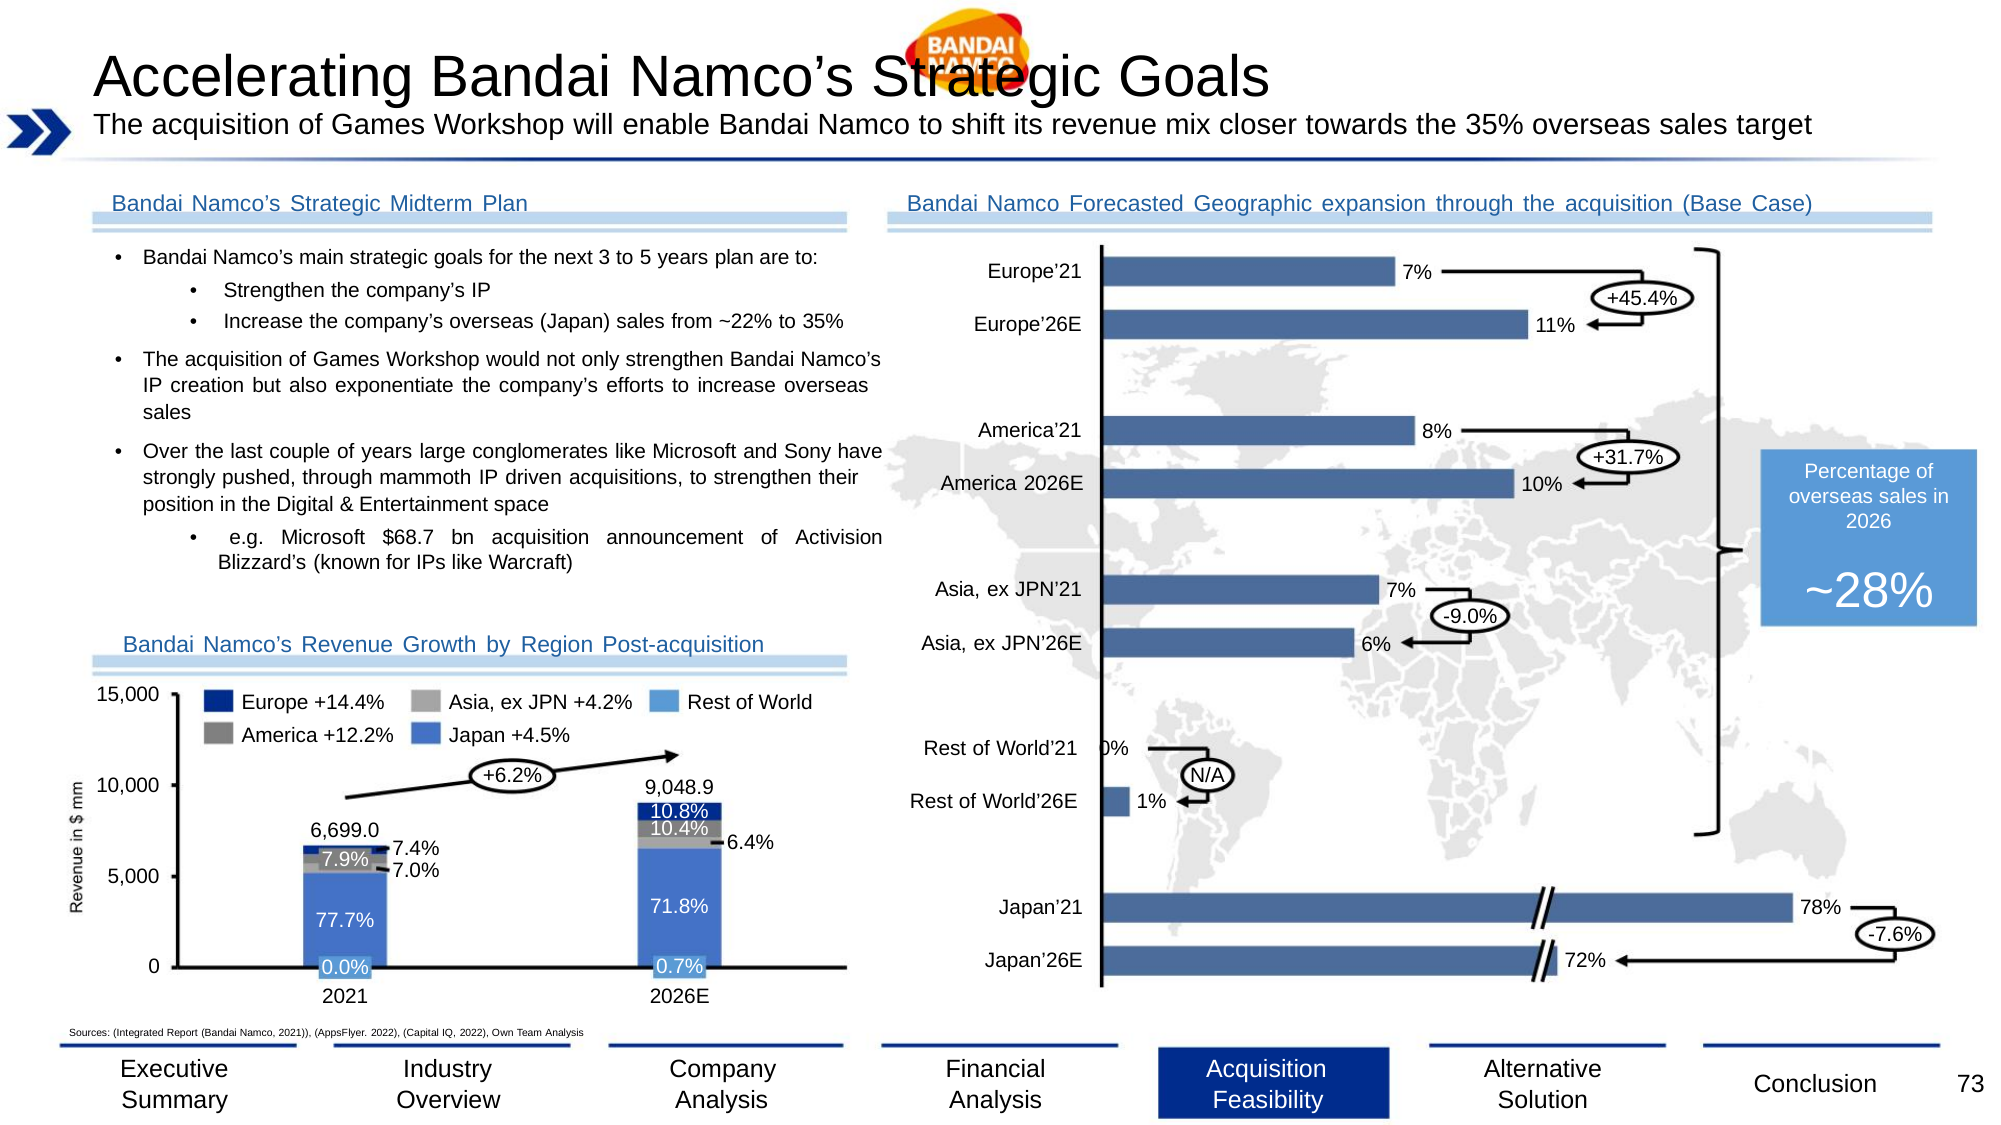

Accelerating Bandai Namco’s Strategic Goals
The acquisition of Games Workshop will enable Bandai Namco to shift its revenue mix closer towards the 35% overseas sales target
Bandai Namco’s Strategic Midterm Plan
Bandai Namco Forecasted Geographic expansion through the acquisition (Base Case)
•
Bandai Namco’s main strategic goals for the next 3 to 5 years plan are to:
Europe’21
7%
•
•
Strengthen the company’s IP
+45.4%
+31.7%
Increase the company’s overseas (Japan) sales from ~22% to 35%
Europe’26E
11%
•
•
The acquisition of Games Workshop would not only strengthen Bandai Namco’s
IP creation but also exponentiate the company’s efforts to increase overseas
sales
America’21
8%
Over the last couple of years large conglomerates like Microsoft and Sony have
strongly pushed, through mammoth IP driven acquisitions, to strengthen their
position in the Digital & Entertainment space
Percentage of
overseas sales in
2026
America 2026E
10%
•
e.g. Microsoft $68.7 bn acquisition announcement of Activision
Blizzard’s (known for IPs like Warcraft)
~28%
Asia, ex JPN’21
Asia, ex JPN’26E
7%
6%
-9.0%
Bandai Namco’s Revenue Growth by Region Post-acquisition
15,000
10,000
5,000
0
Europe +14.4%
America +12.2%
Asia, ex JPN +4.2%
Japan +4.5%
Rest of World
Rest of World’21 0%
N/A
+6.2%
9,048.9
Rest of World’26E
1%
10.8%
10.4%
6,699.0
7.9%
6.4%
7.4%
7.0%
71.8%
Japan’21
78%
77.7%
-7.6%
72%
Japan’26E
0.7%
0.0%
2021
2026E
Sources: (Integrated Report (Bandai Namco, 2021)), (AppsFlyer. 2022), (Capital IQ, 2022), Own Team Analysis
Executive
Summary
Industry
Overview
Company
Analysis
Financial
Analysis
Acquisition
Feasibility
Alternative
Solution
Conclusion
73